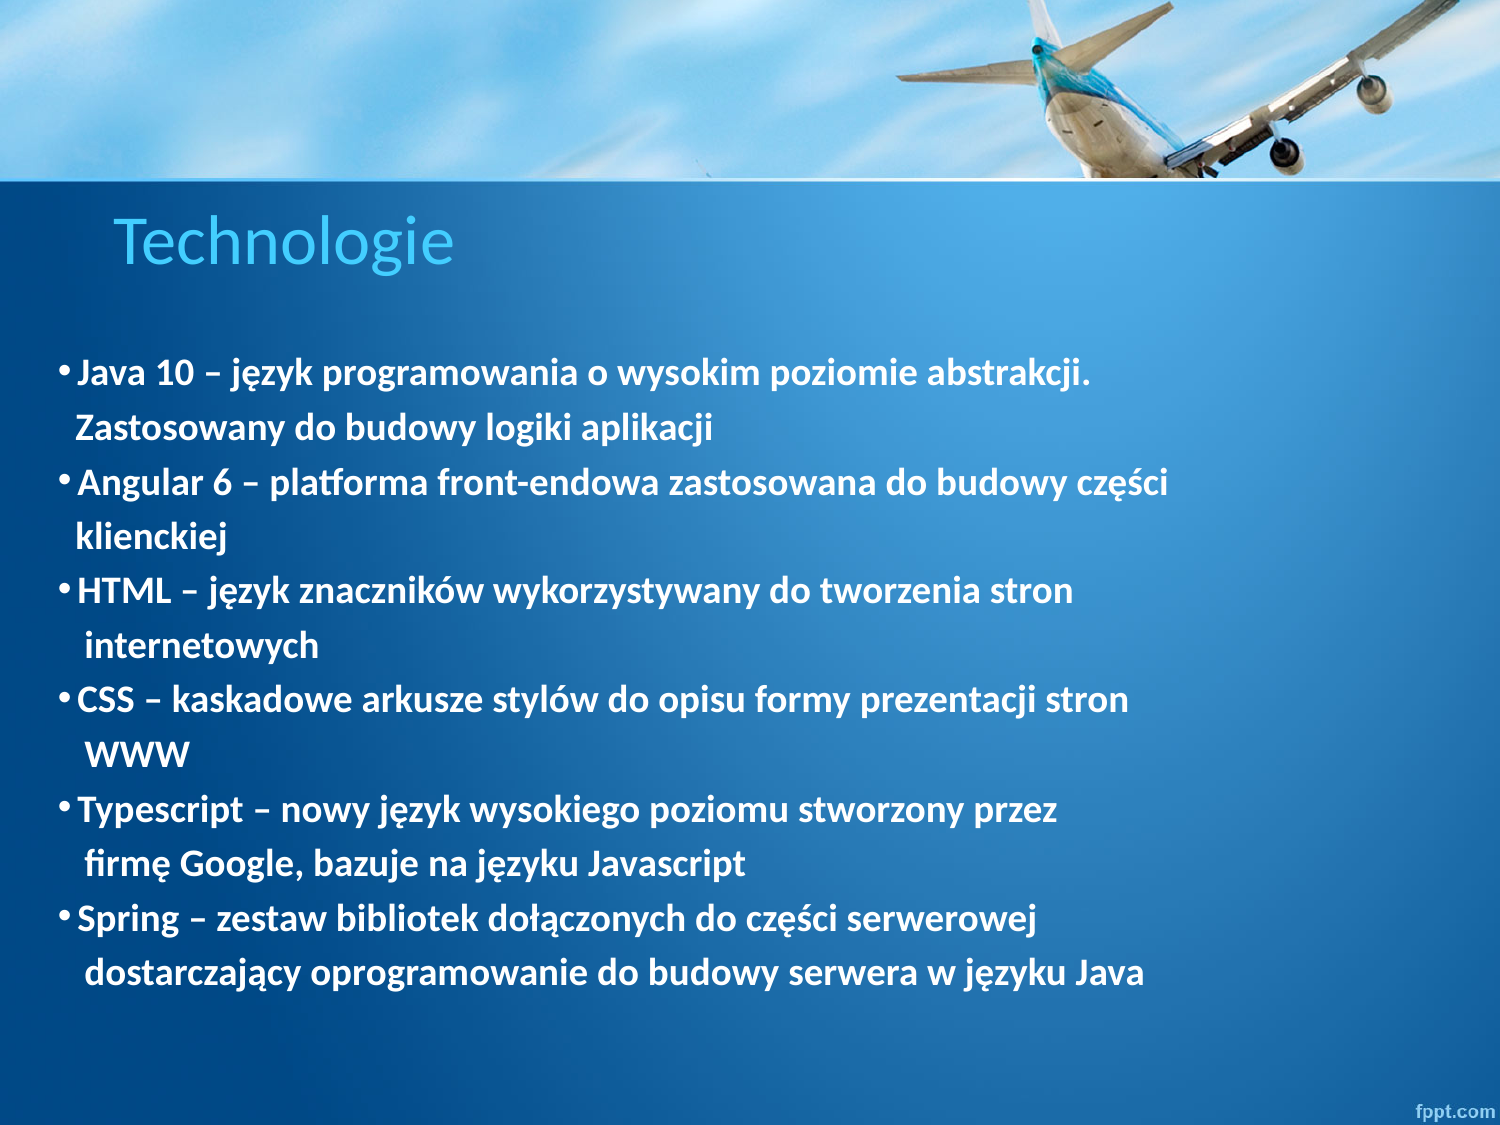

# Technologie
 Java 10 – język programowania o wysokim poziomie abstrakcji.
  Zastosowany do budowy logiki aplikacji
 Angular 6 – platforma front-endowa zastosowana do budowy części
  klienckiej
 HTML – język znaczników wykorzystywany do tworzenia stron
   internetowych
 CSS – kaskadowe arkusze stylów do opisu formy prezentacji stron
   WWW
 Typescript – nowy język wysokiego poziomu stworzony przez
   firmę Google, bazuje na języku Javascript
 Spring – zestaw bibliotek dołączonych do części serwerowej
   dostarczający oprogramowanie do budowy serwera w języku Java